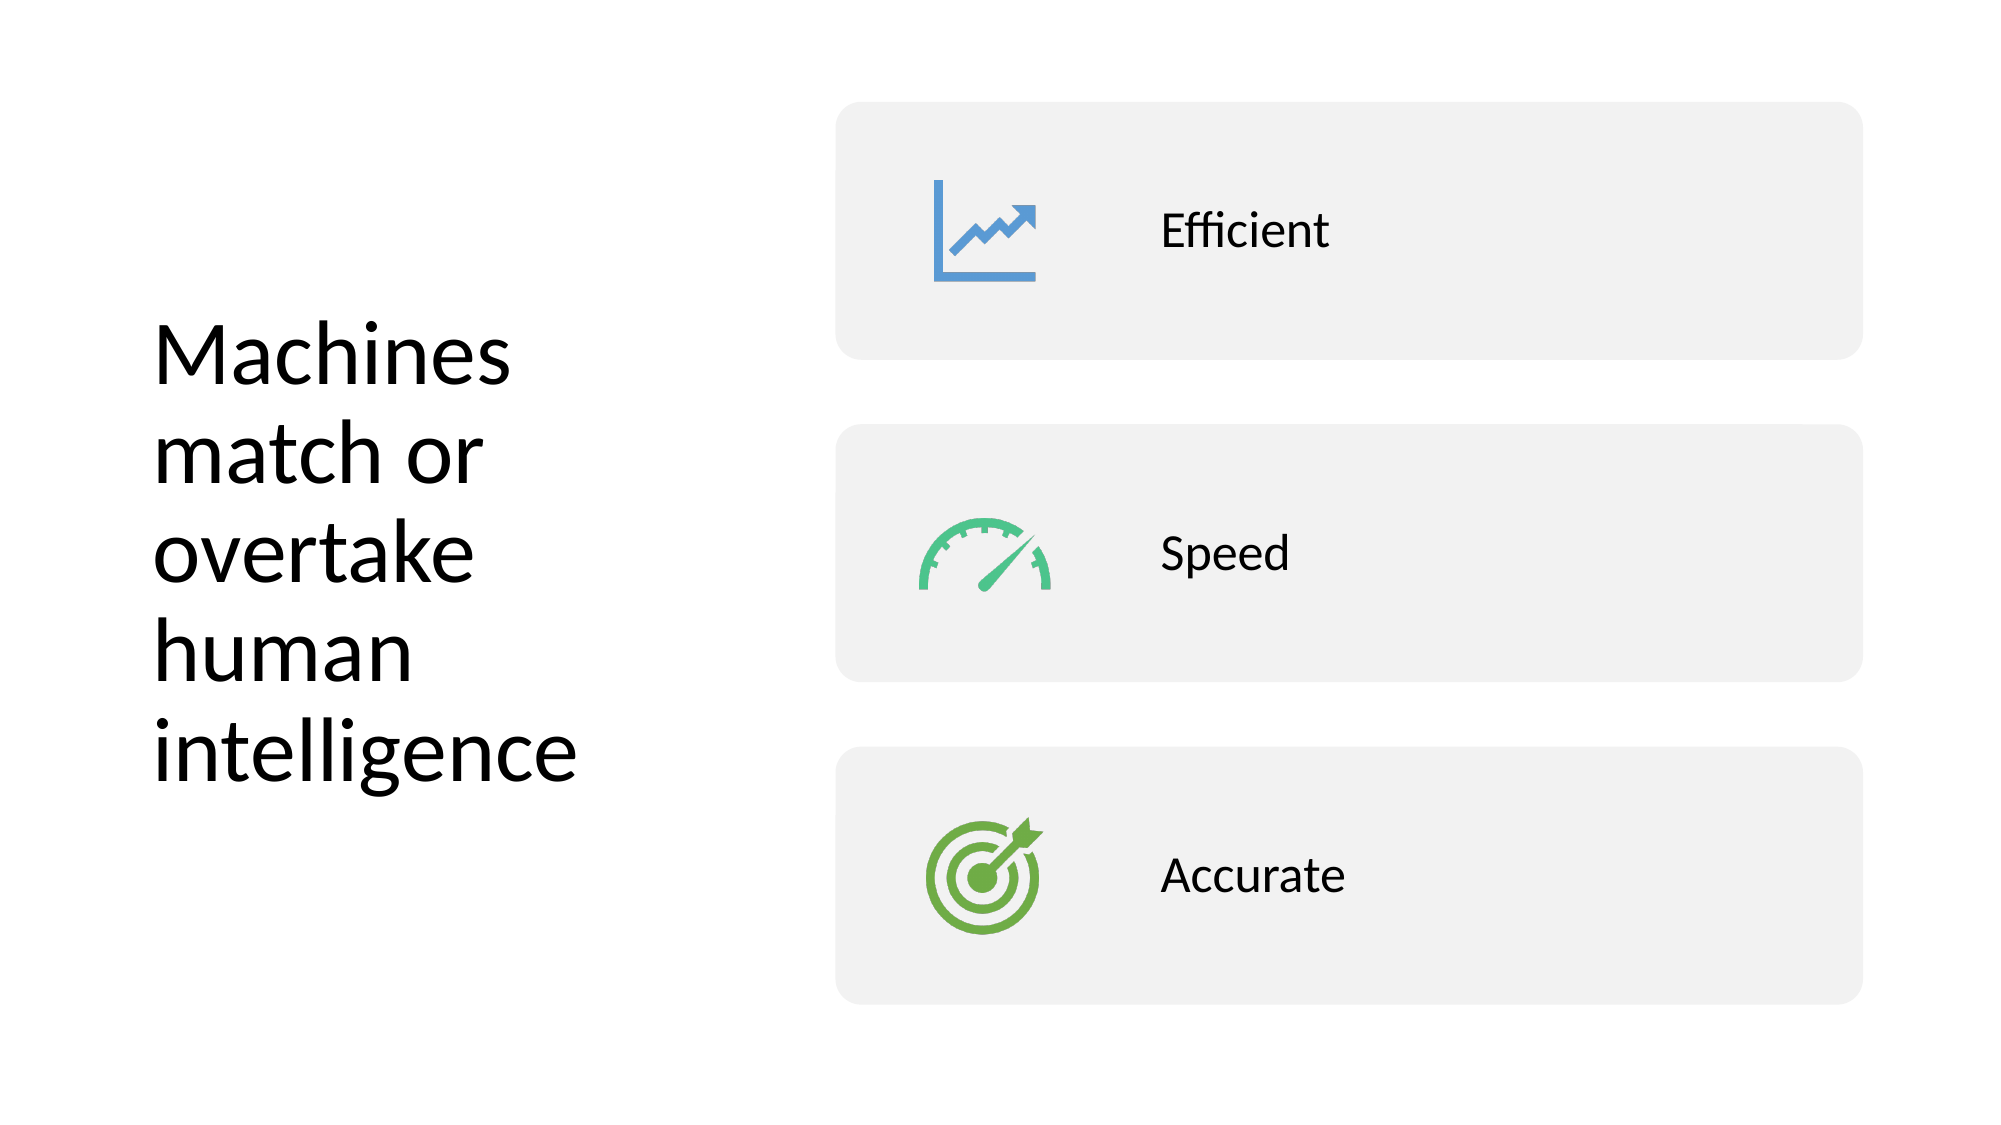

# Machines match or overtake human intelligence
Efficient
Speed
Accurate